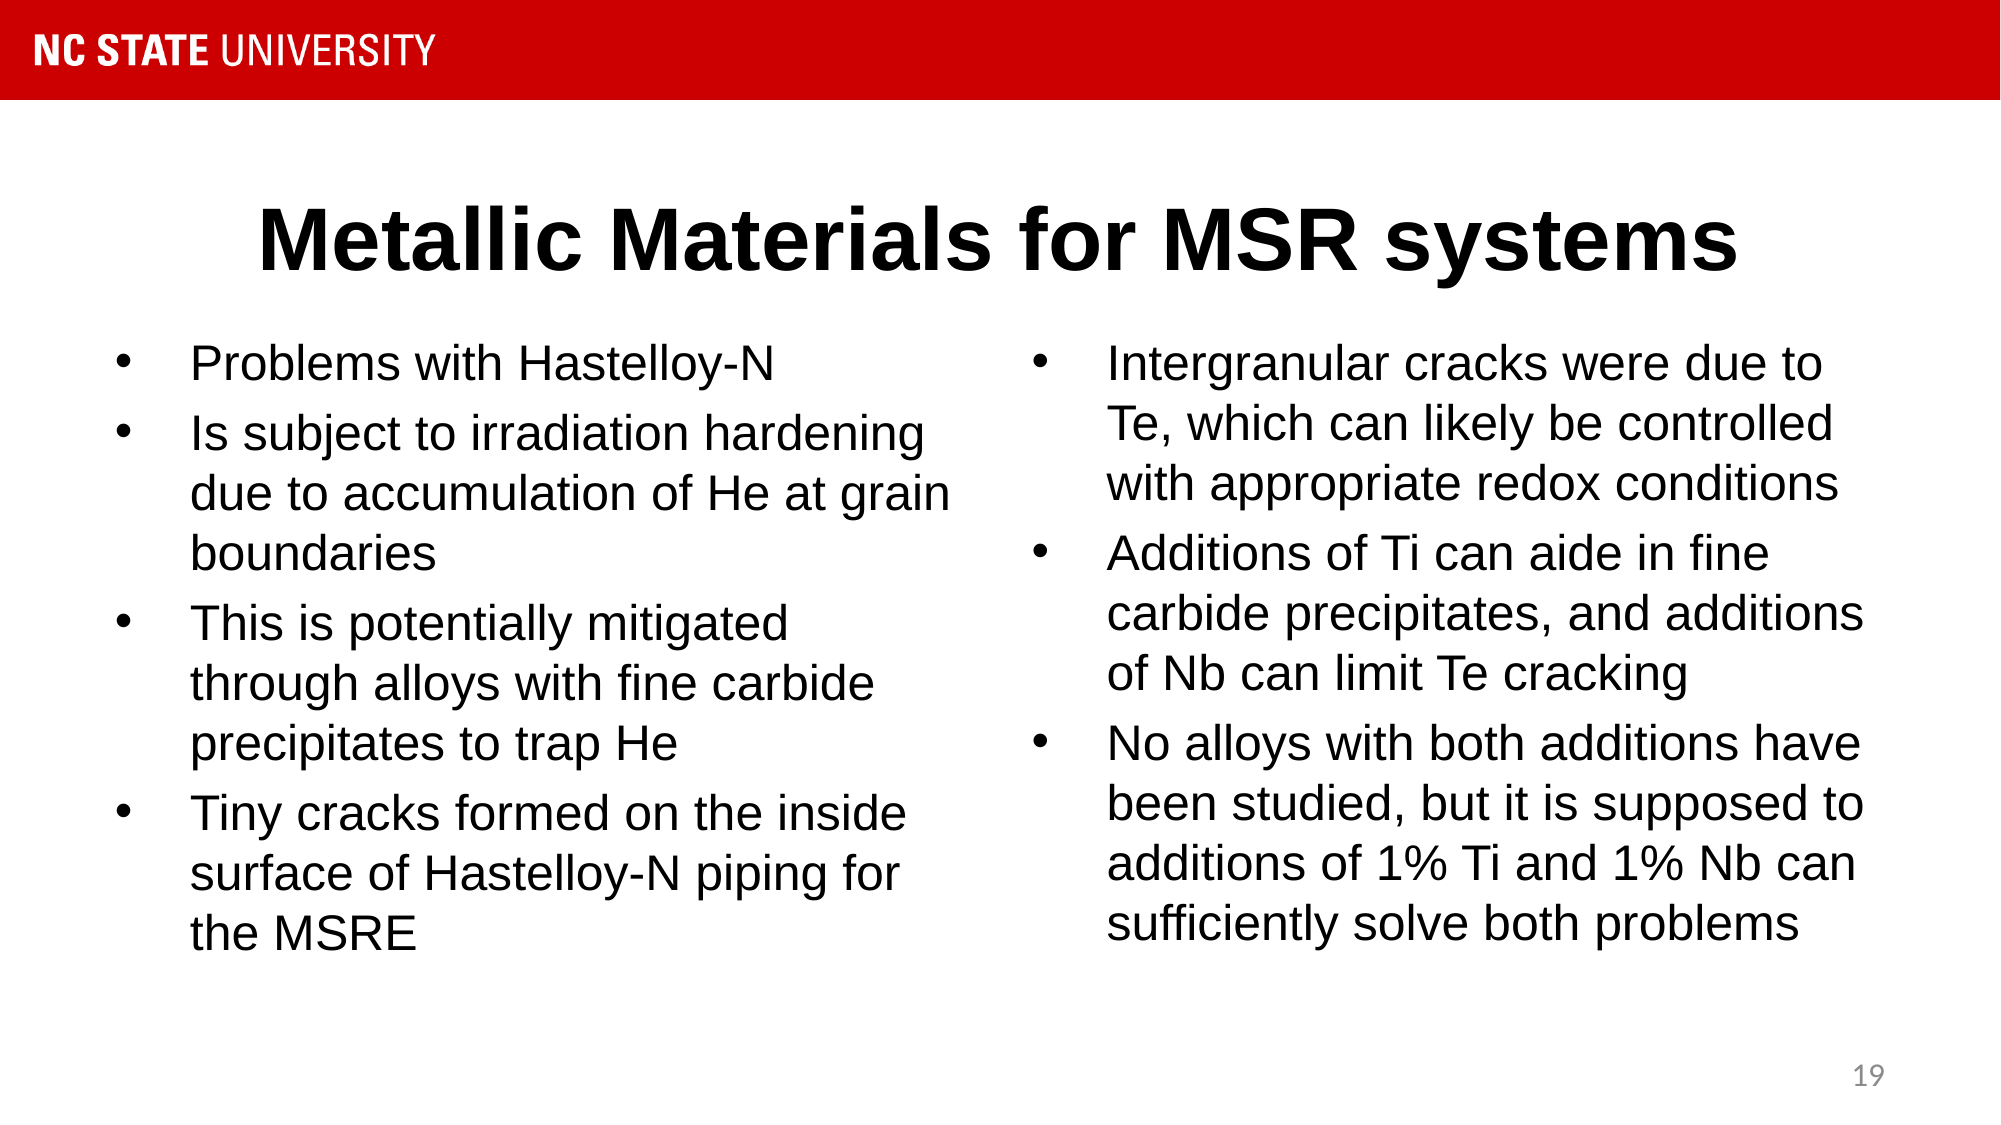

# Metallic Materials for MSR systems
Problems with Hastelloy-N
Is subject to irradiation hardening due to accumulation of He at grain boundaries
This is potentially mitigated through alloys with fine carbide precipitates to trap He
Tiny cracks formed on the inside surface of Hastelloy-N piping for the MSRE
Intergranular cracks were due to Te, which can likely be controlled with appropriate redox conditions
Additions of Ti can aide in fine carbide precipitates, and additions of Nb can limit Te cracking
No alloys with both additions have been studied, but it is supposed to additions of 1% Ti and 1% Nb can sufficiently solve both problems

19